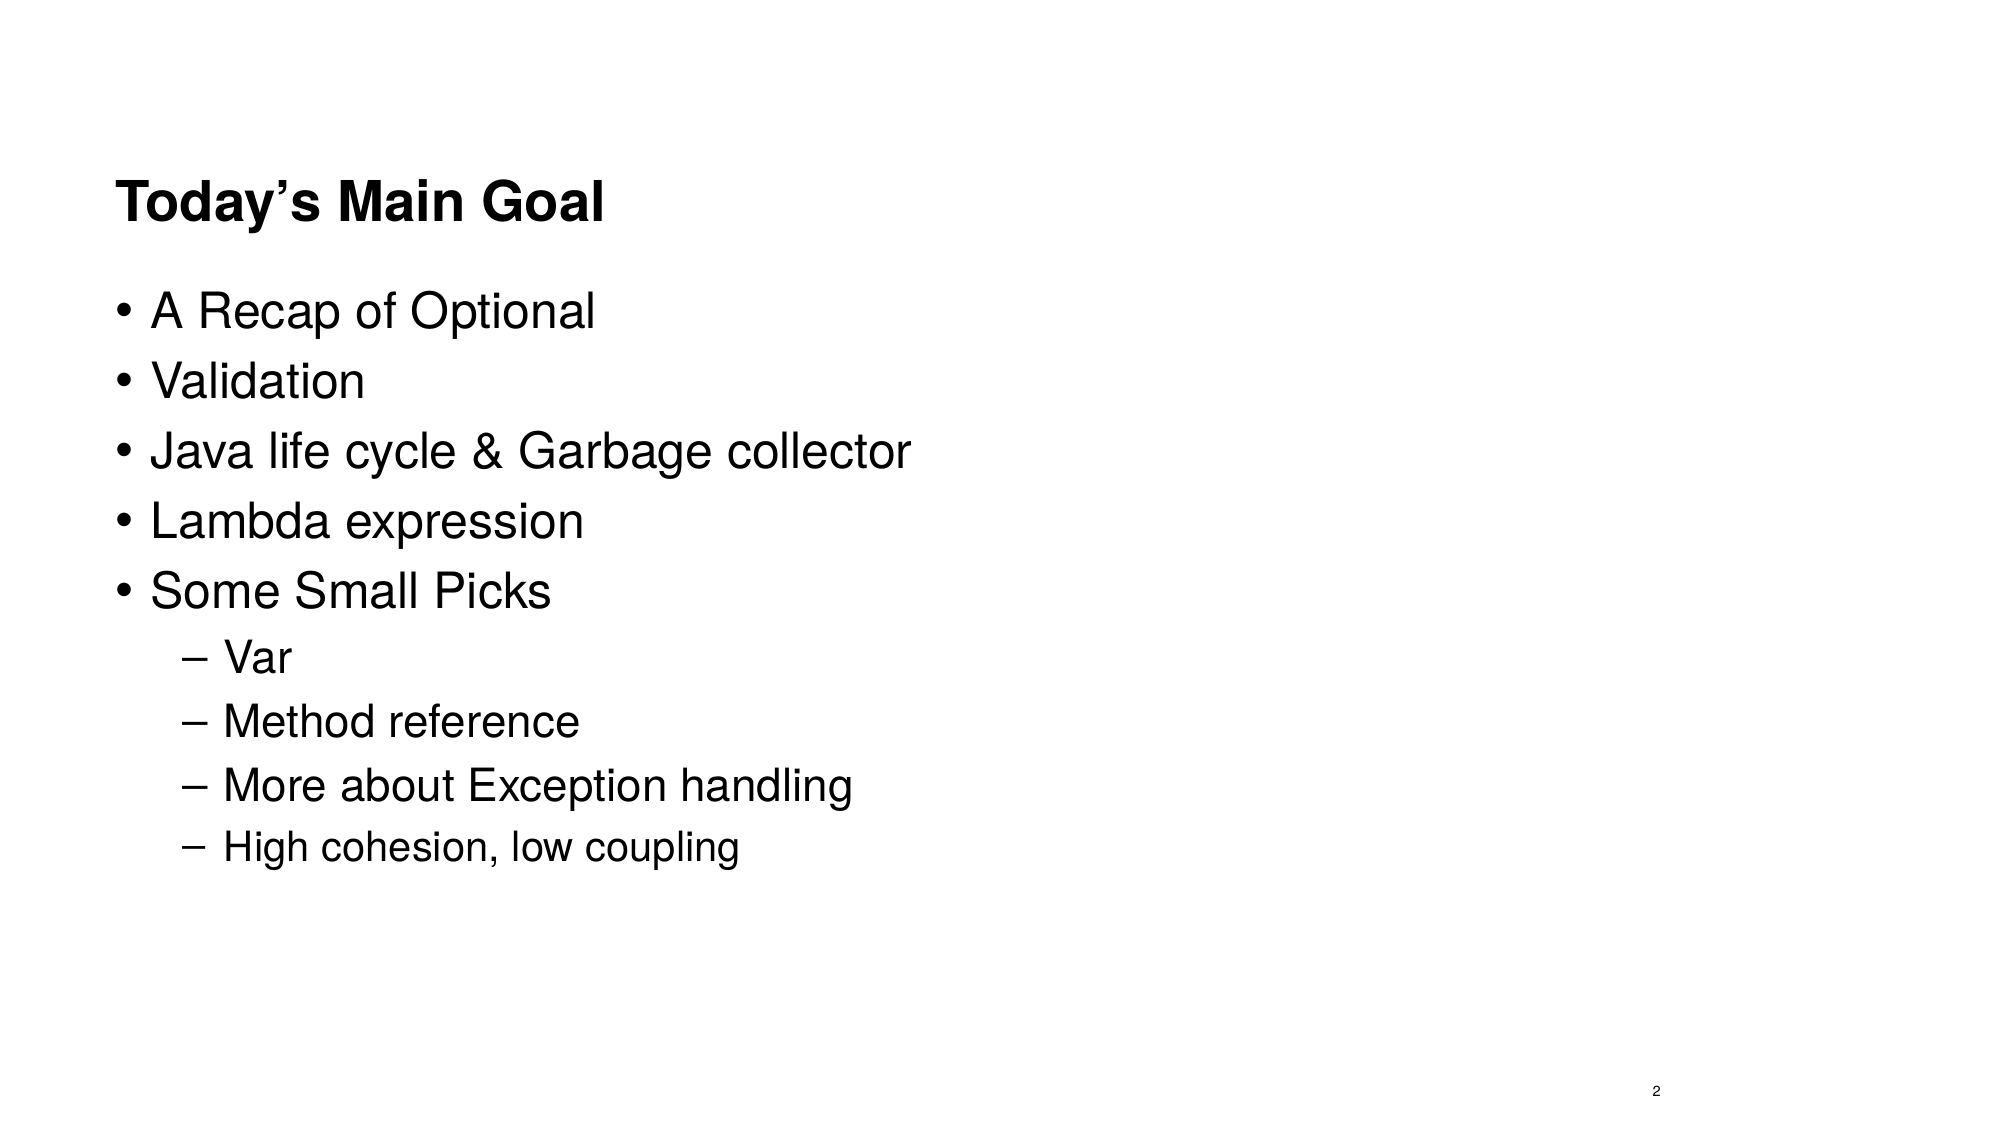

# Today’s Main Goal
A Recap of Optional
Validation
Java life cycle & Garbage collector
Lambda expression
Some Small Picks
Var
Method reference
More about Exception handling
High cohesion, low coupling

2
23.08.2019
DB1100 Databaser 1 – Tomas Sandnes